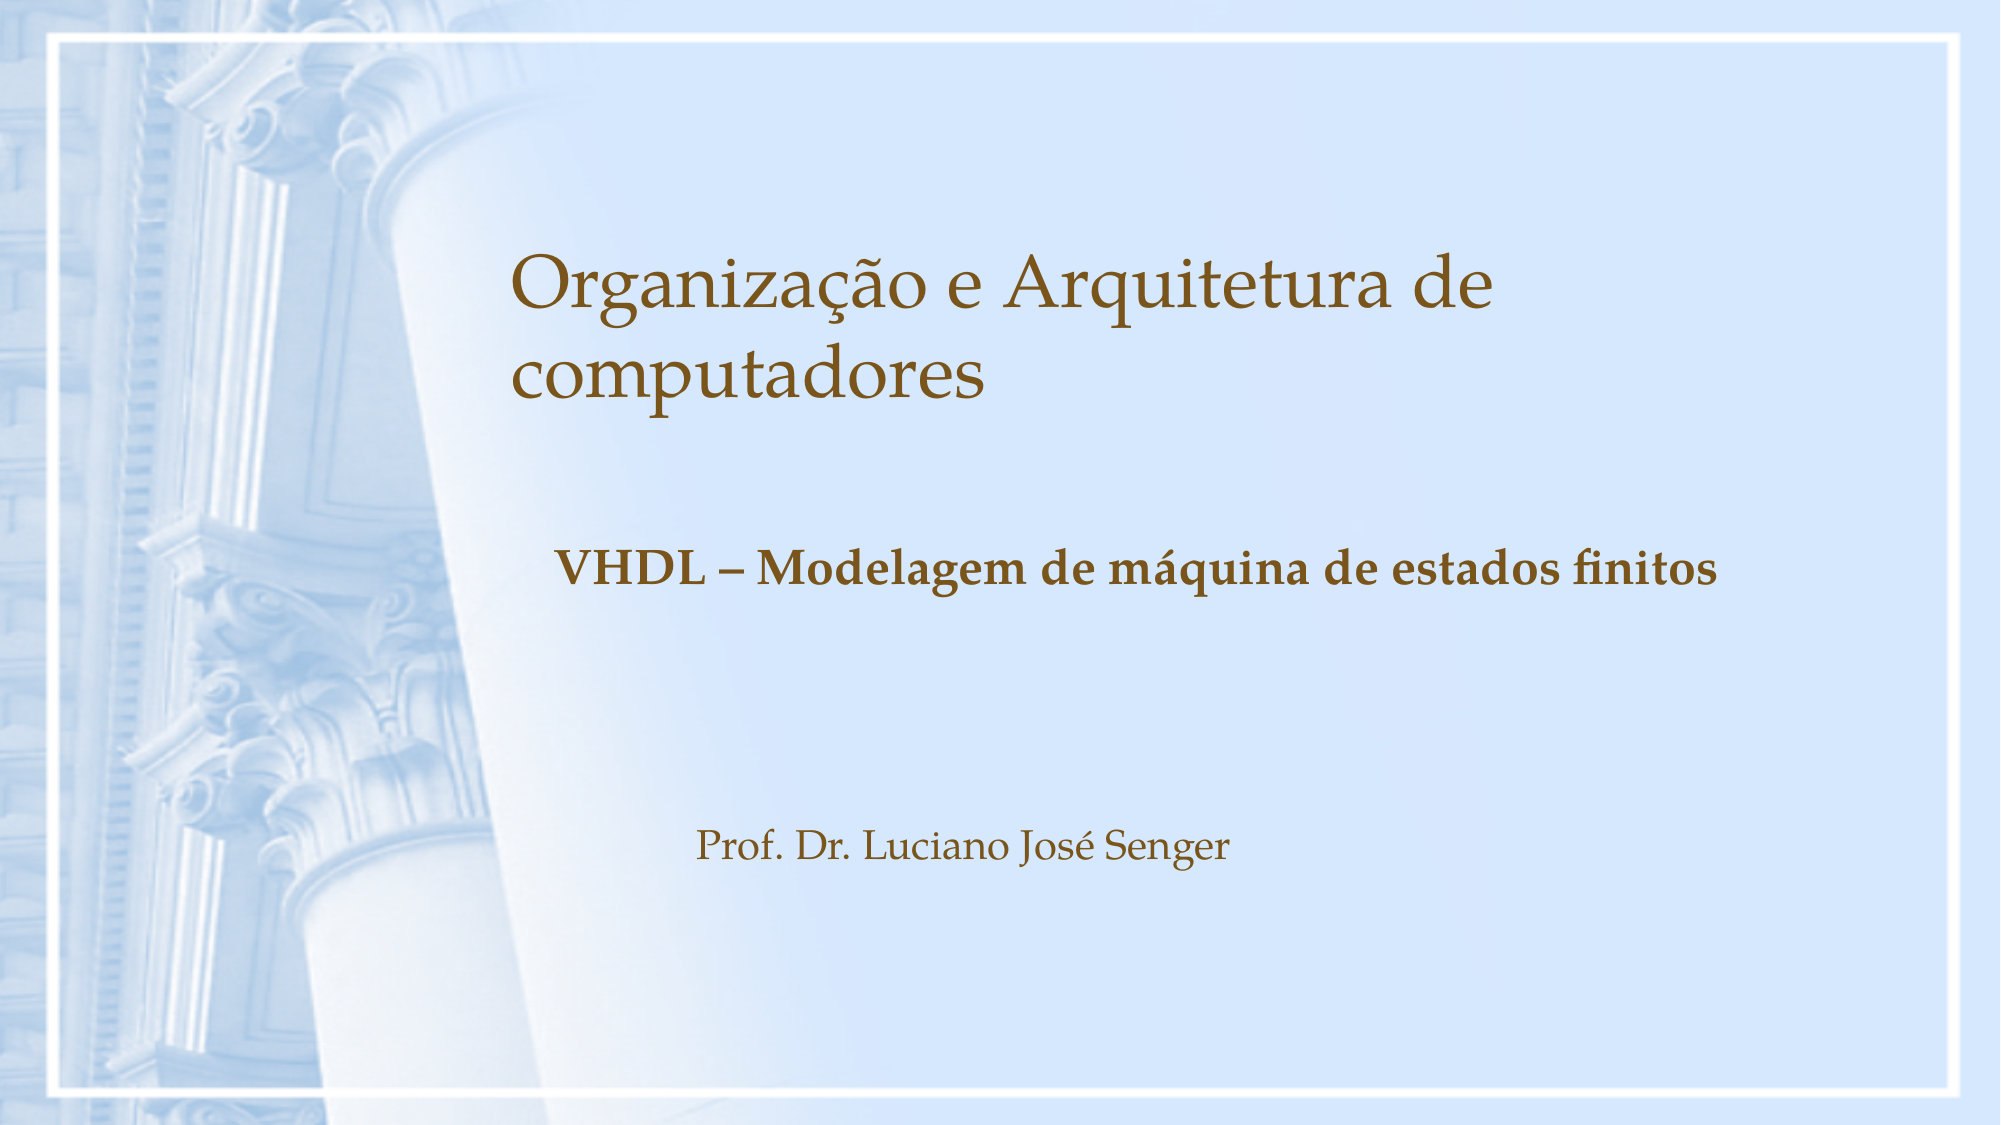

# Organização e Arquitetura de computadores
VHDL – Modelagem de máquina de estados finitos
Prof. Dr. Luciano José Senger